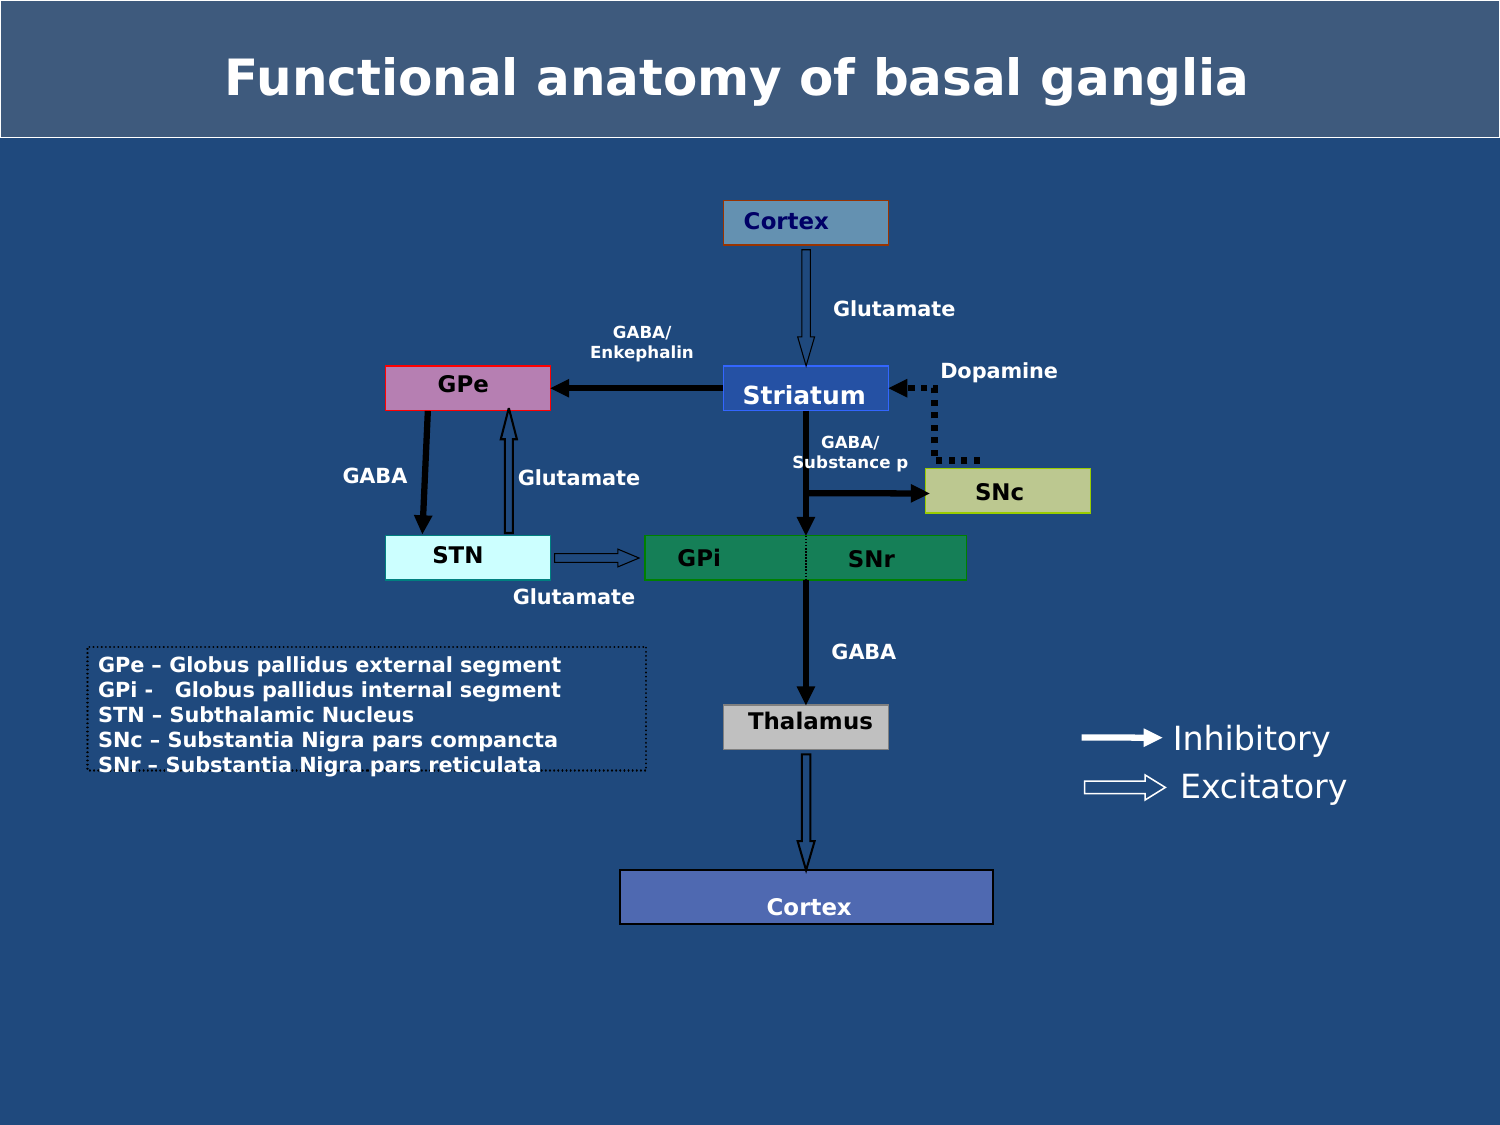

Functional anatomy of basal ganglia

Cortex

Glutamate
GABA/
Enkephalin
Dopamine
GPe

Striatum

GABA/
Substance p
GABA
Glutamate

SNc

STN

GPi
SNr

Glutamate
GABA
GPe – Globus pallidus external segment
GPi -   Globus pallidus internal segment
STN – Subthalamic Nucleus
SNc – Substantia Nigra pars compancta
SNr – Substantia Nigra pars reticulata
 Thalamus

Inhibitory

Excitatory

Cortex